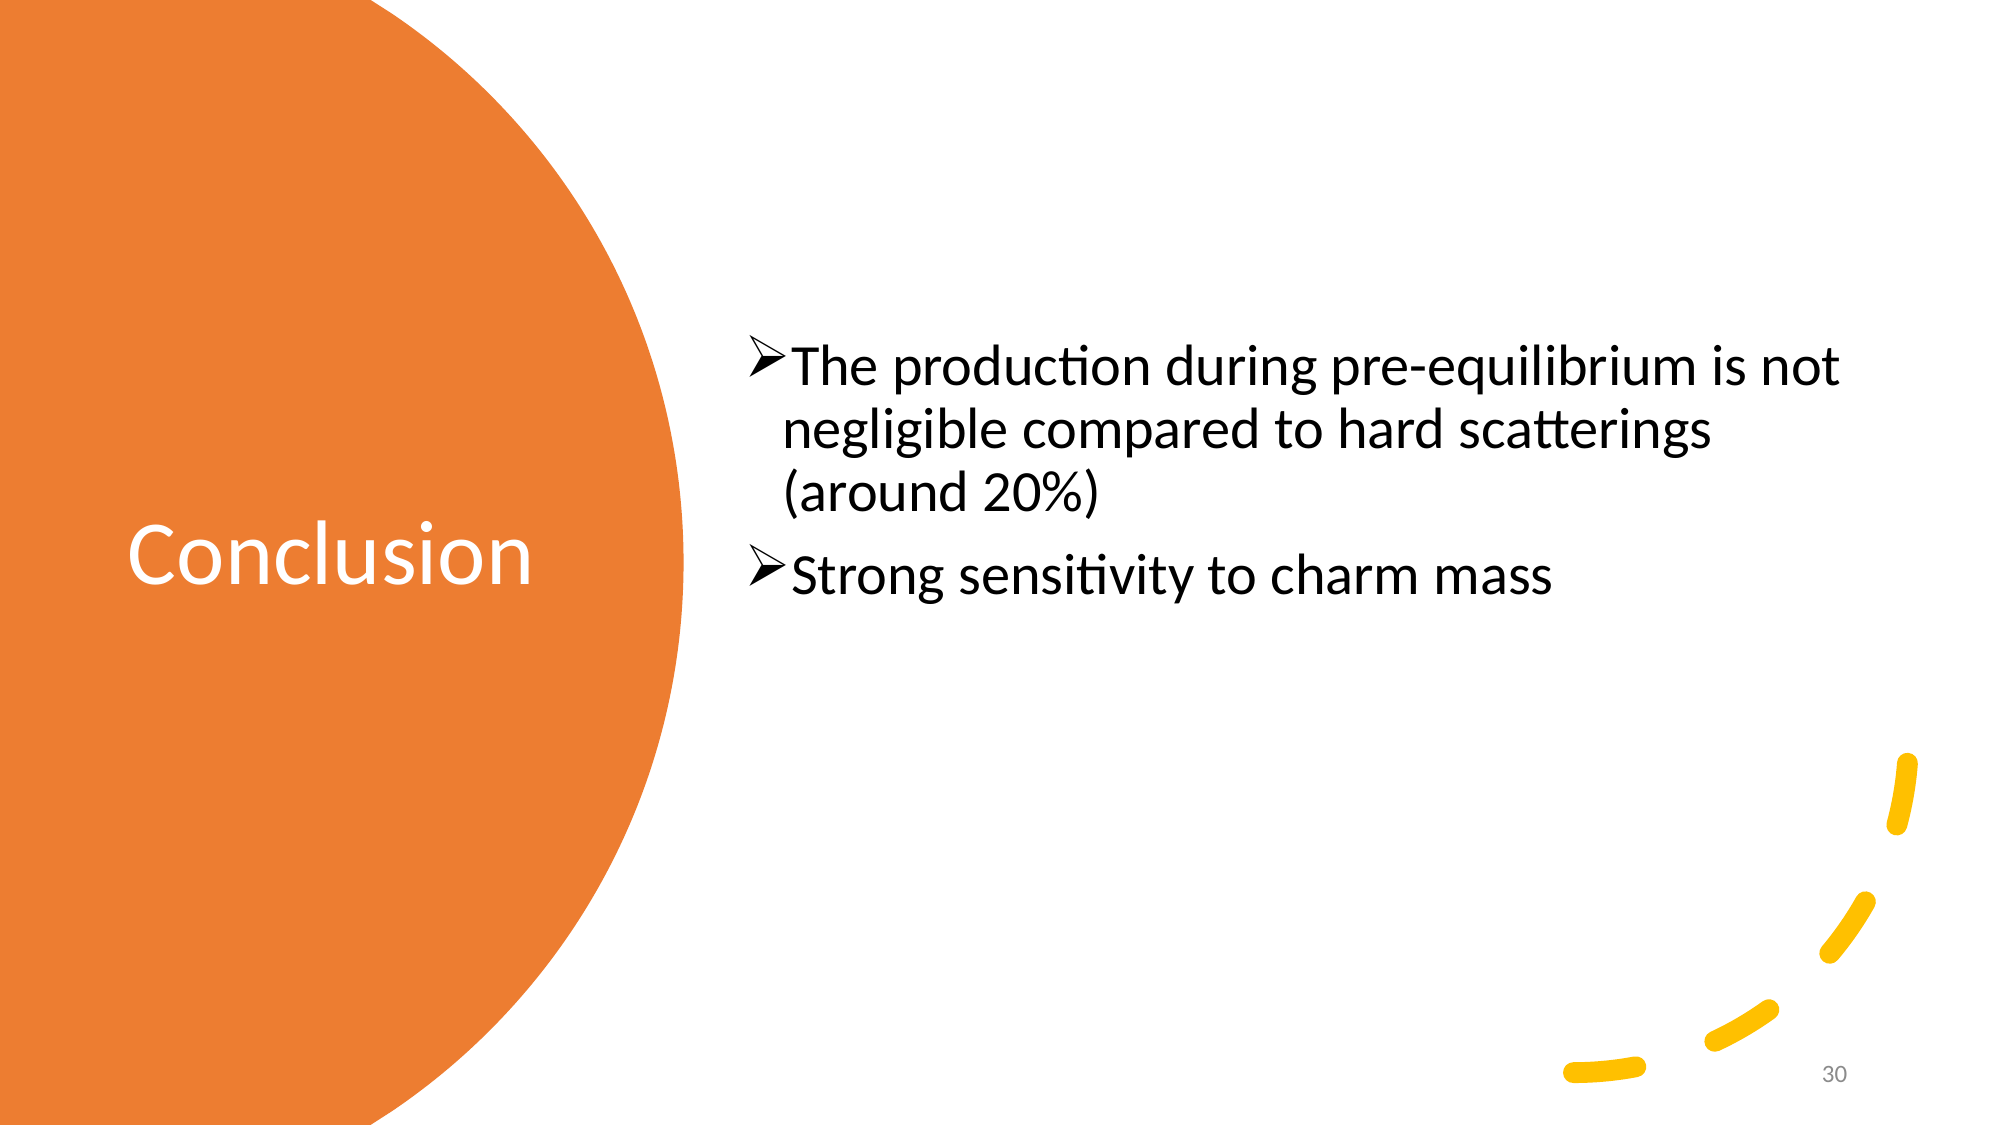

The production during pre-equilibrium is not negligible compared to hard scatterings (around 20%)
Strong sensitivity to charm mass

# Conclusion

30